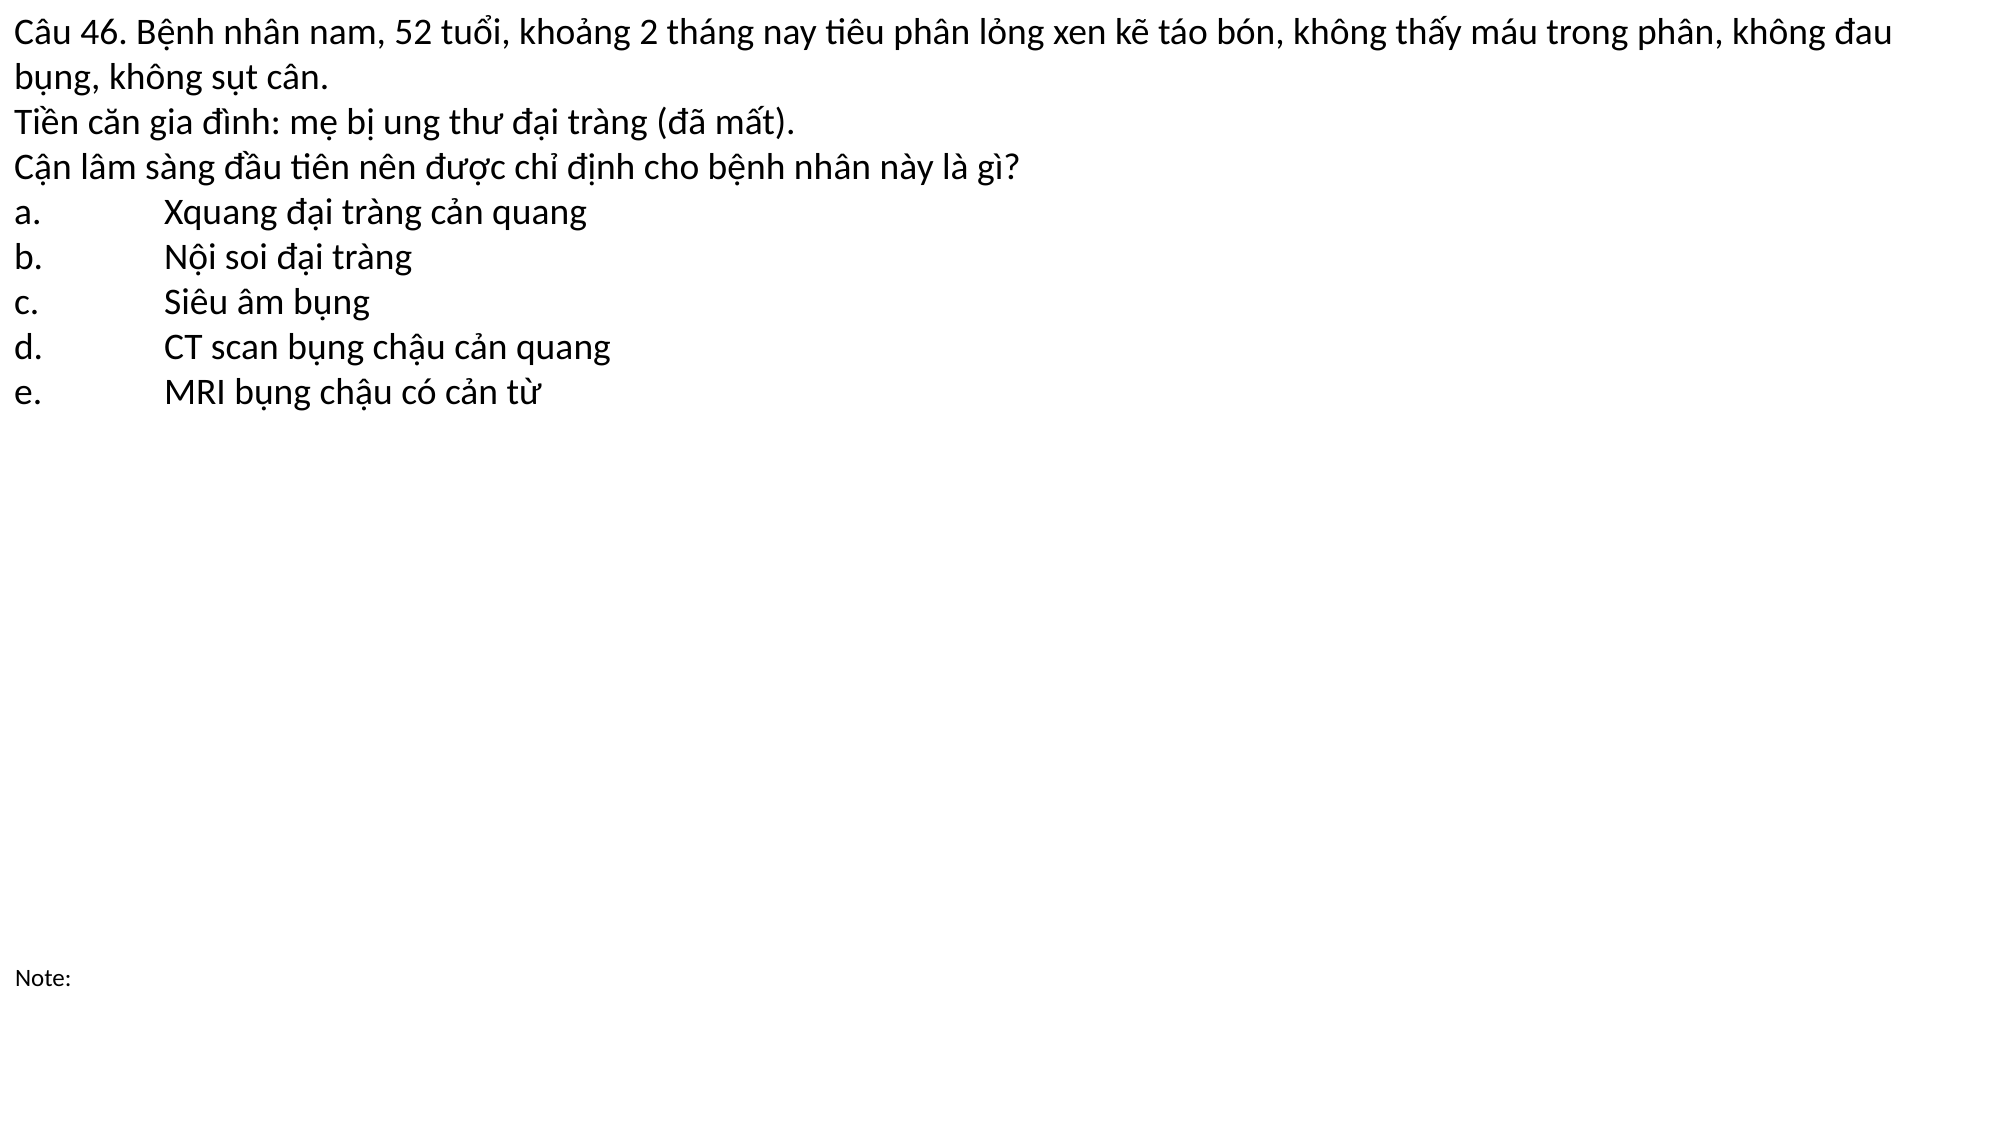

Câu 46. Bệnh nhân nam, 52 tuổi, khoảng 2 tháng nay tiêu phân lỏng xen kẽ táo bón, không thấy máu trong phân, không đau bụng, không sụt cân.
Tiền căn gia đình: mẹ bị ung thư đại tràng (đã mất).
Cận lâm sàng đầu tiên nên được chỉ định cho bệnh nhân này là gì?
a.	Xquang đại tràng cản quang
b.	Nội soi đại tràng
c.	Siêu âm bụng
d.	CT scan bụng chậu cản quang
e.	MRI bụng chậu có cản từ
# Note: